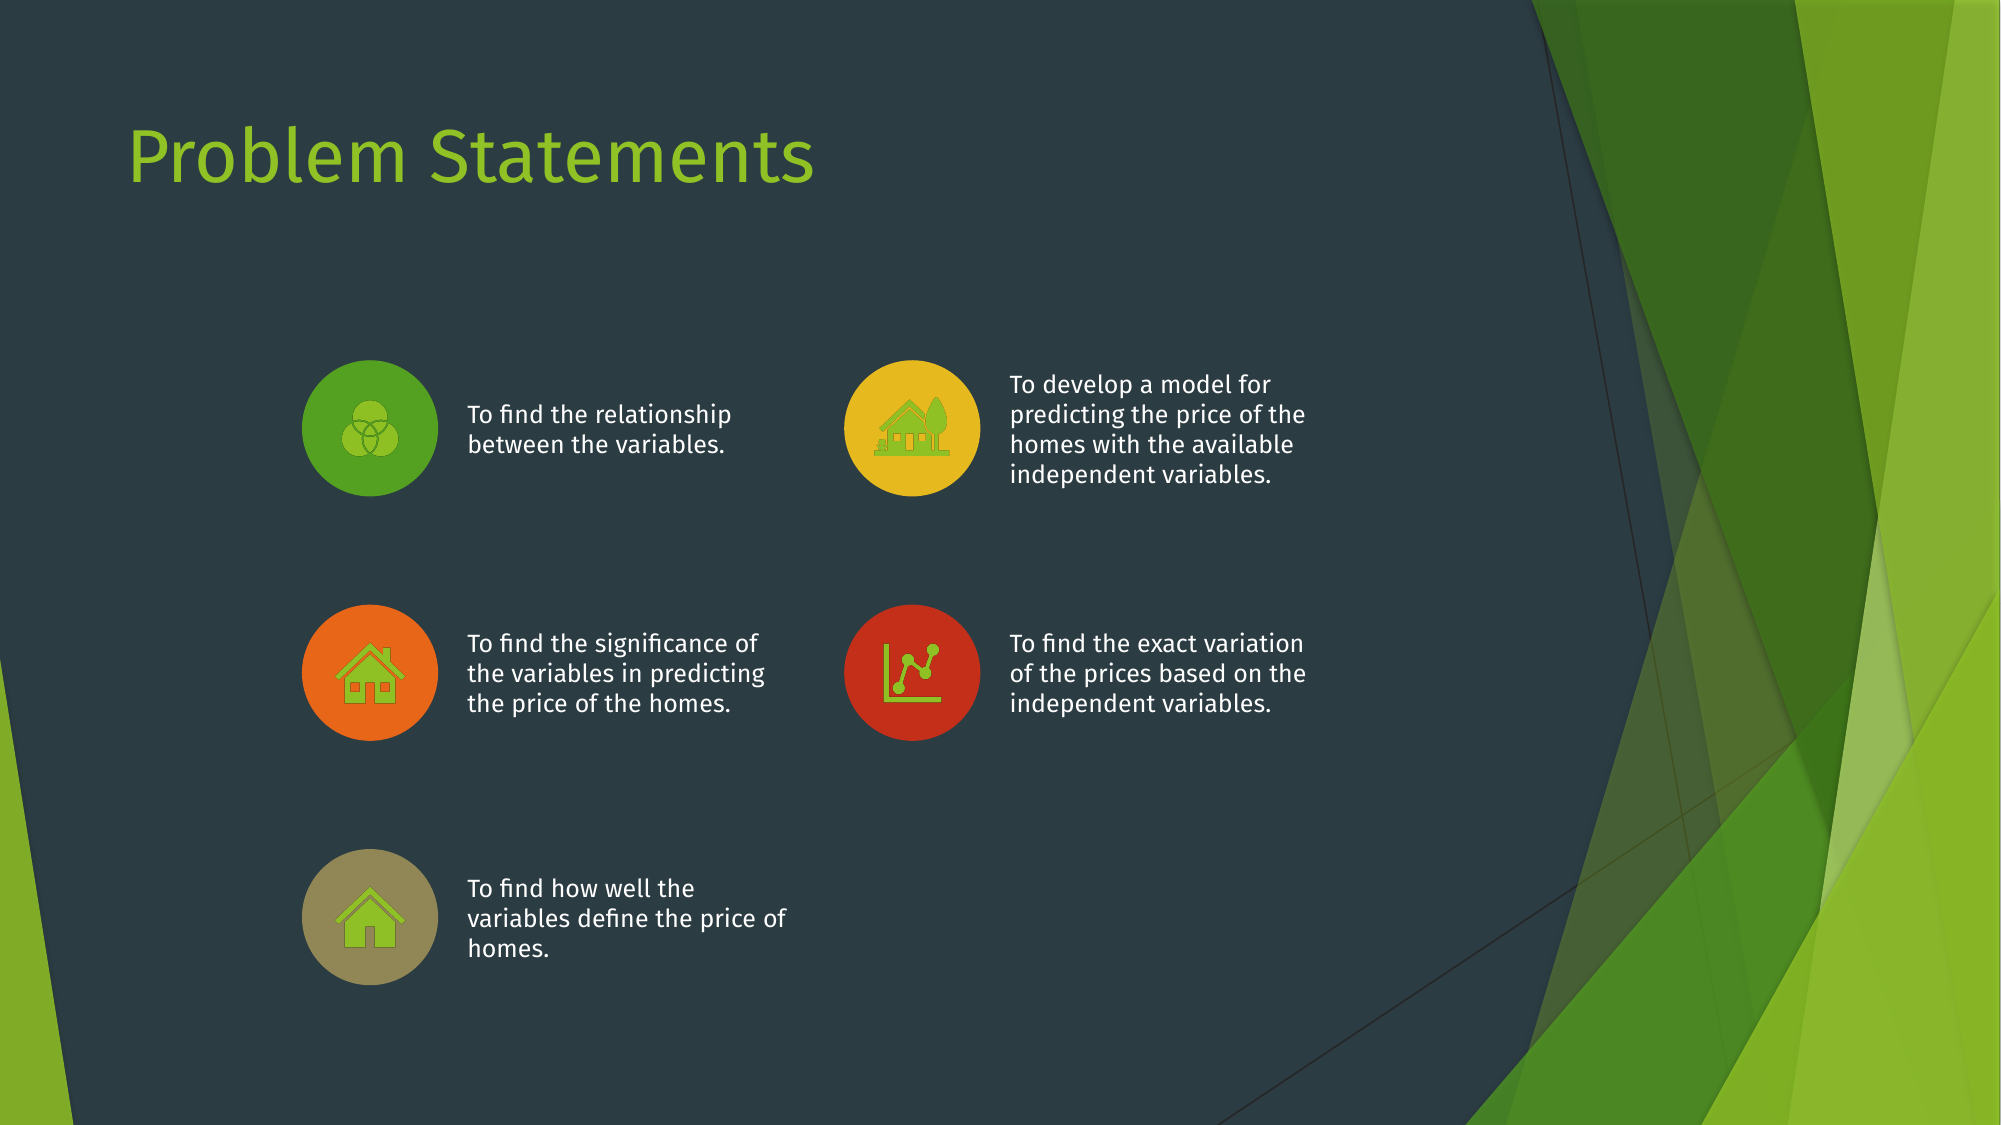

# Problem Statements
To find the relationship between the variables.
To develop a model for predicting the price of the homes with the available independent variables.
To find the significance of the variables in predicting the price of the homes.
To find the exact variation of the prices based on the independent variables.
To find how well the variables define the price of homes.